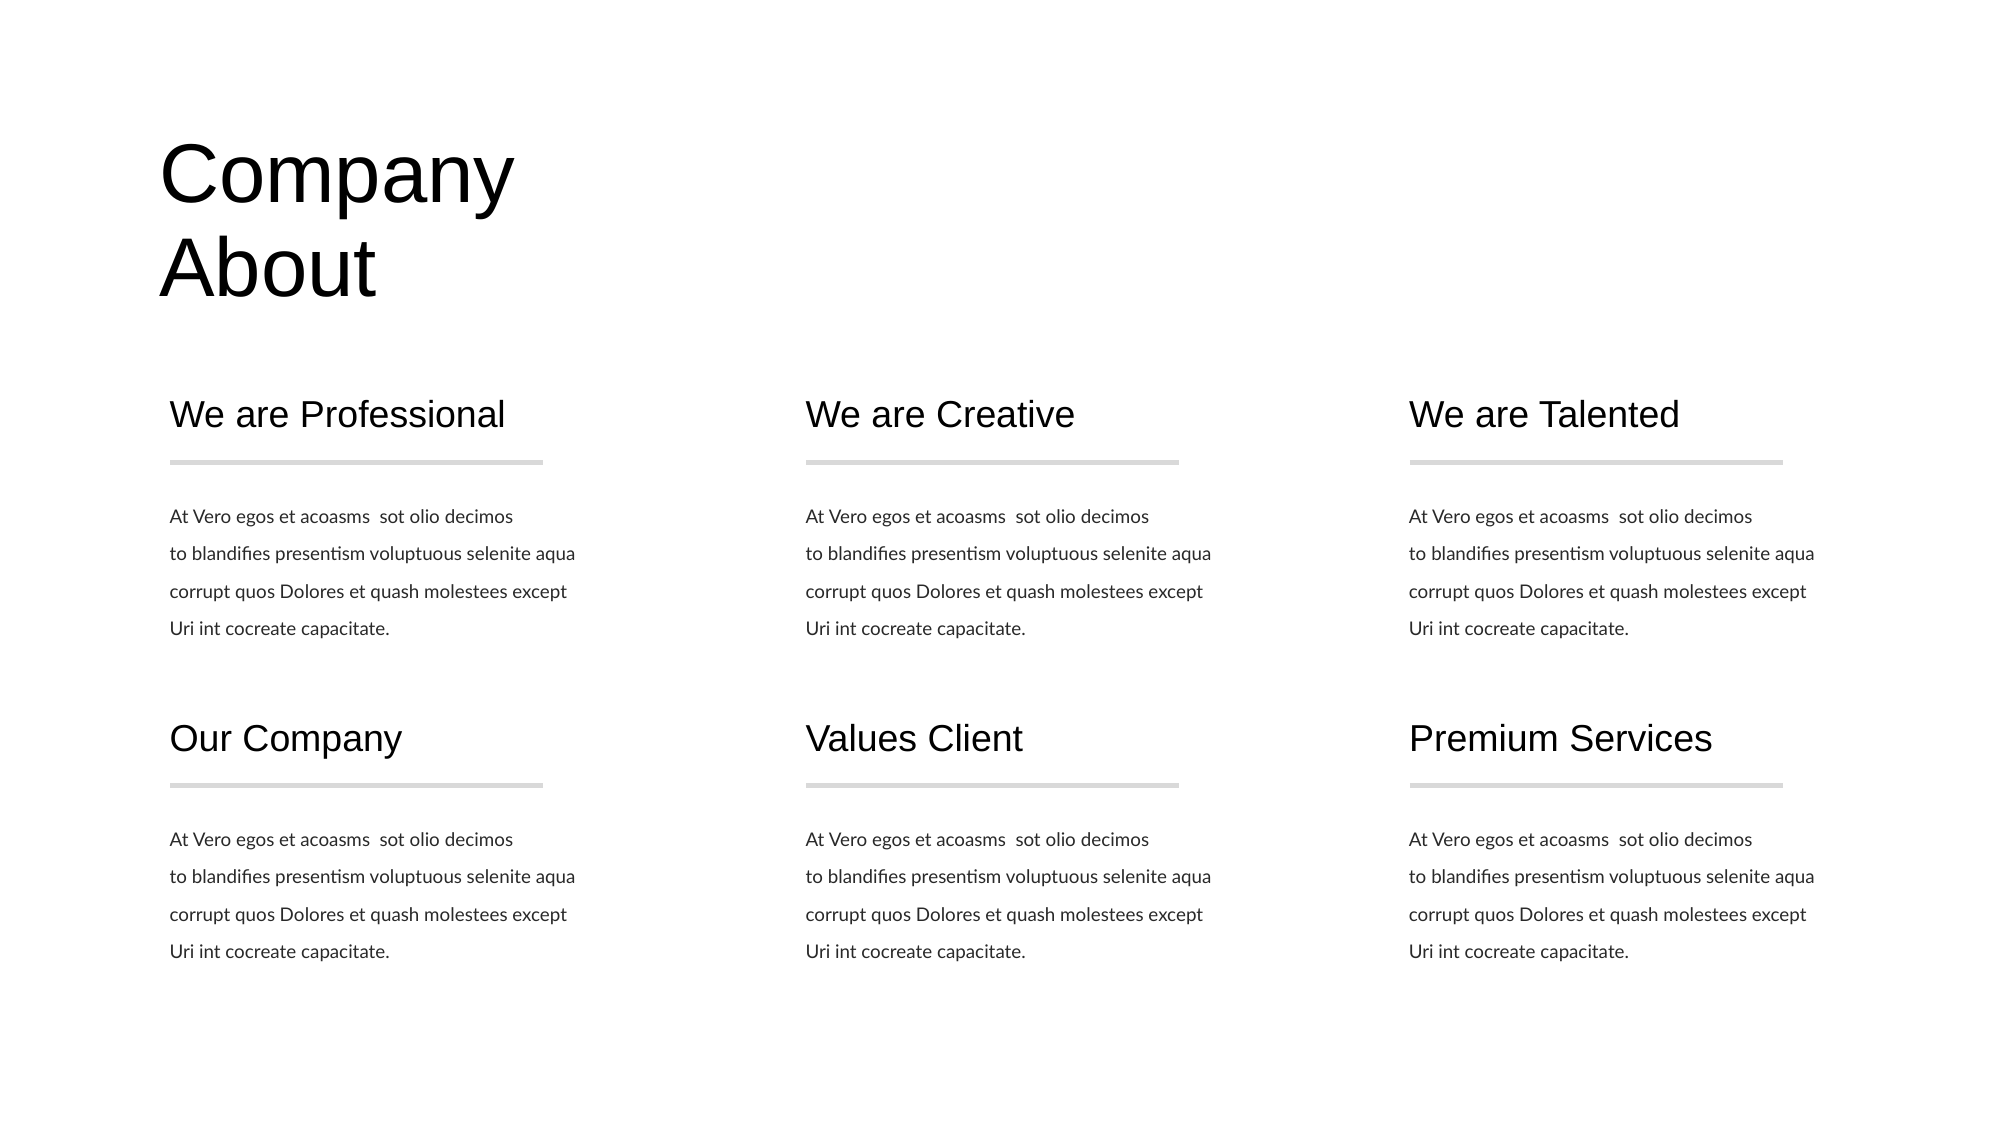

Company
About
We are Professional
We are Creative
We are Talented
At Vero egos et acoasms  sot olio decimos
to blandifies presentism voluptuous selenite aqua
corrupt quos Dolores et quash molestees except Uri int cocreate capacitate.
At Vero egos et acoasms  sot olio decimos
to blandifies presentism voluptuous selenite aqua
corrupt quos Dolores et quash molestees except Uri int cocreate capacitate.
At Vero egos et acoasms  sot olio decimos
to blandifies presentism voluptuous selenite aqua
corrupt quos Dolores et quash molestees except Uri int cocreate capacitate.
Our Company
Values Client
Premium Services
At Vero egos et acoasms  sot olio decimos
to blandifies presentism voluptuous selenite aqua
corrupt quos Dolores et quash molestees except Uri int cocreate capacitate.
At Vero egos et acoasms  sot olio decimos
to blandifies presentism voluptuous selenite aqua
corrupt quos Dolores et quash molestees except Uri int cocreate capacitate.
At Vero egos et acoasms  sot olio decimos
to blandifies presentism voluptuous selenite aqua
corrupt quos Dolores et quash molestees except Uri int cocreate capacitate.